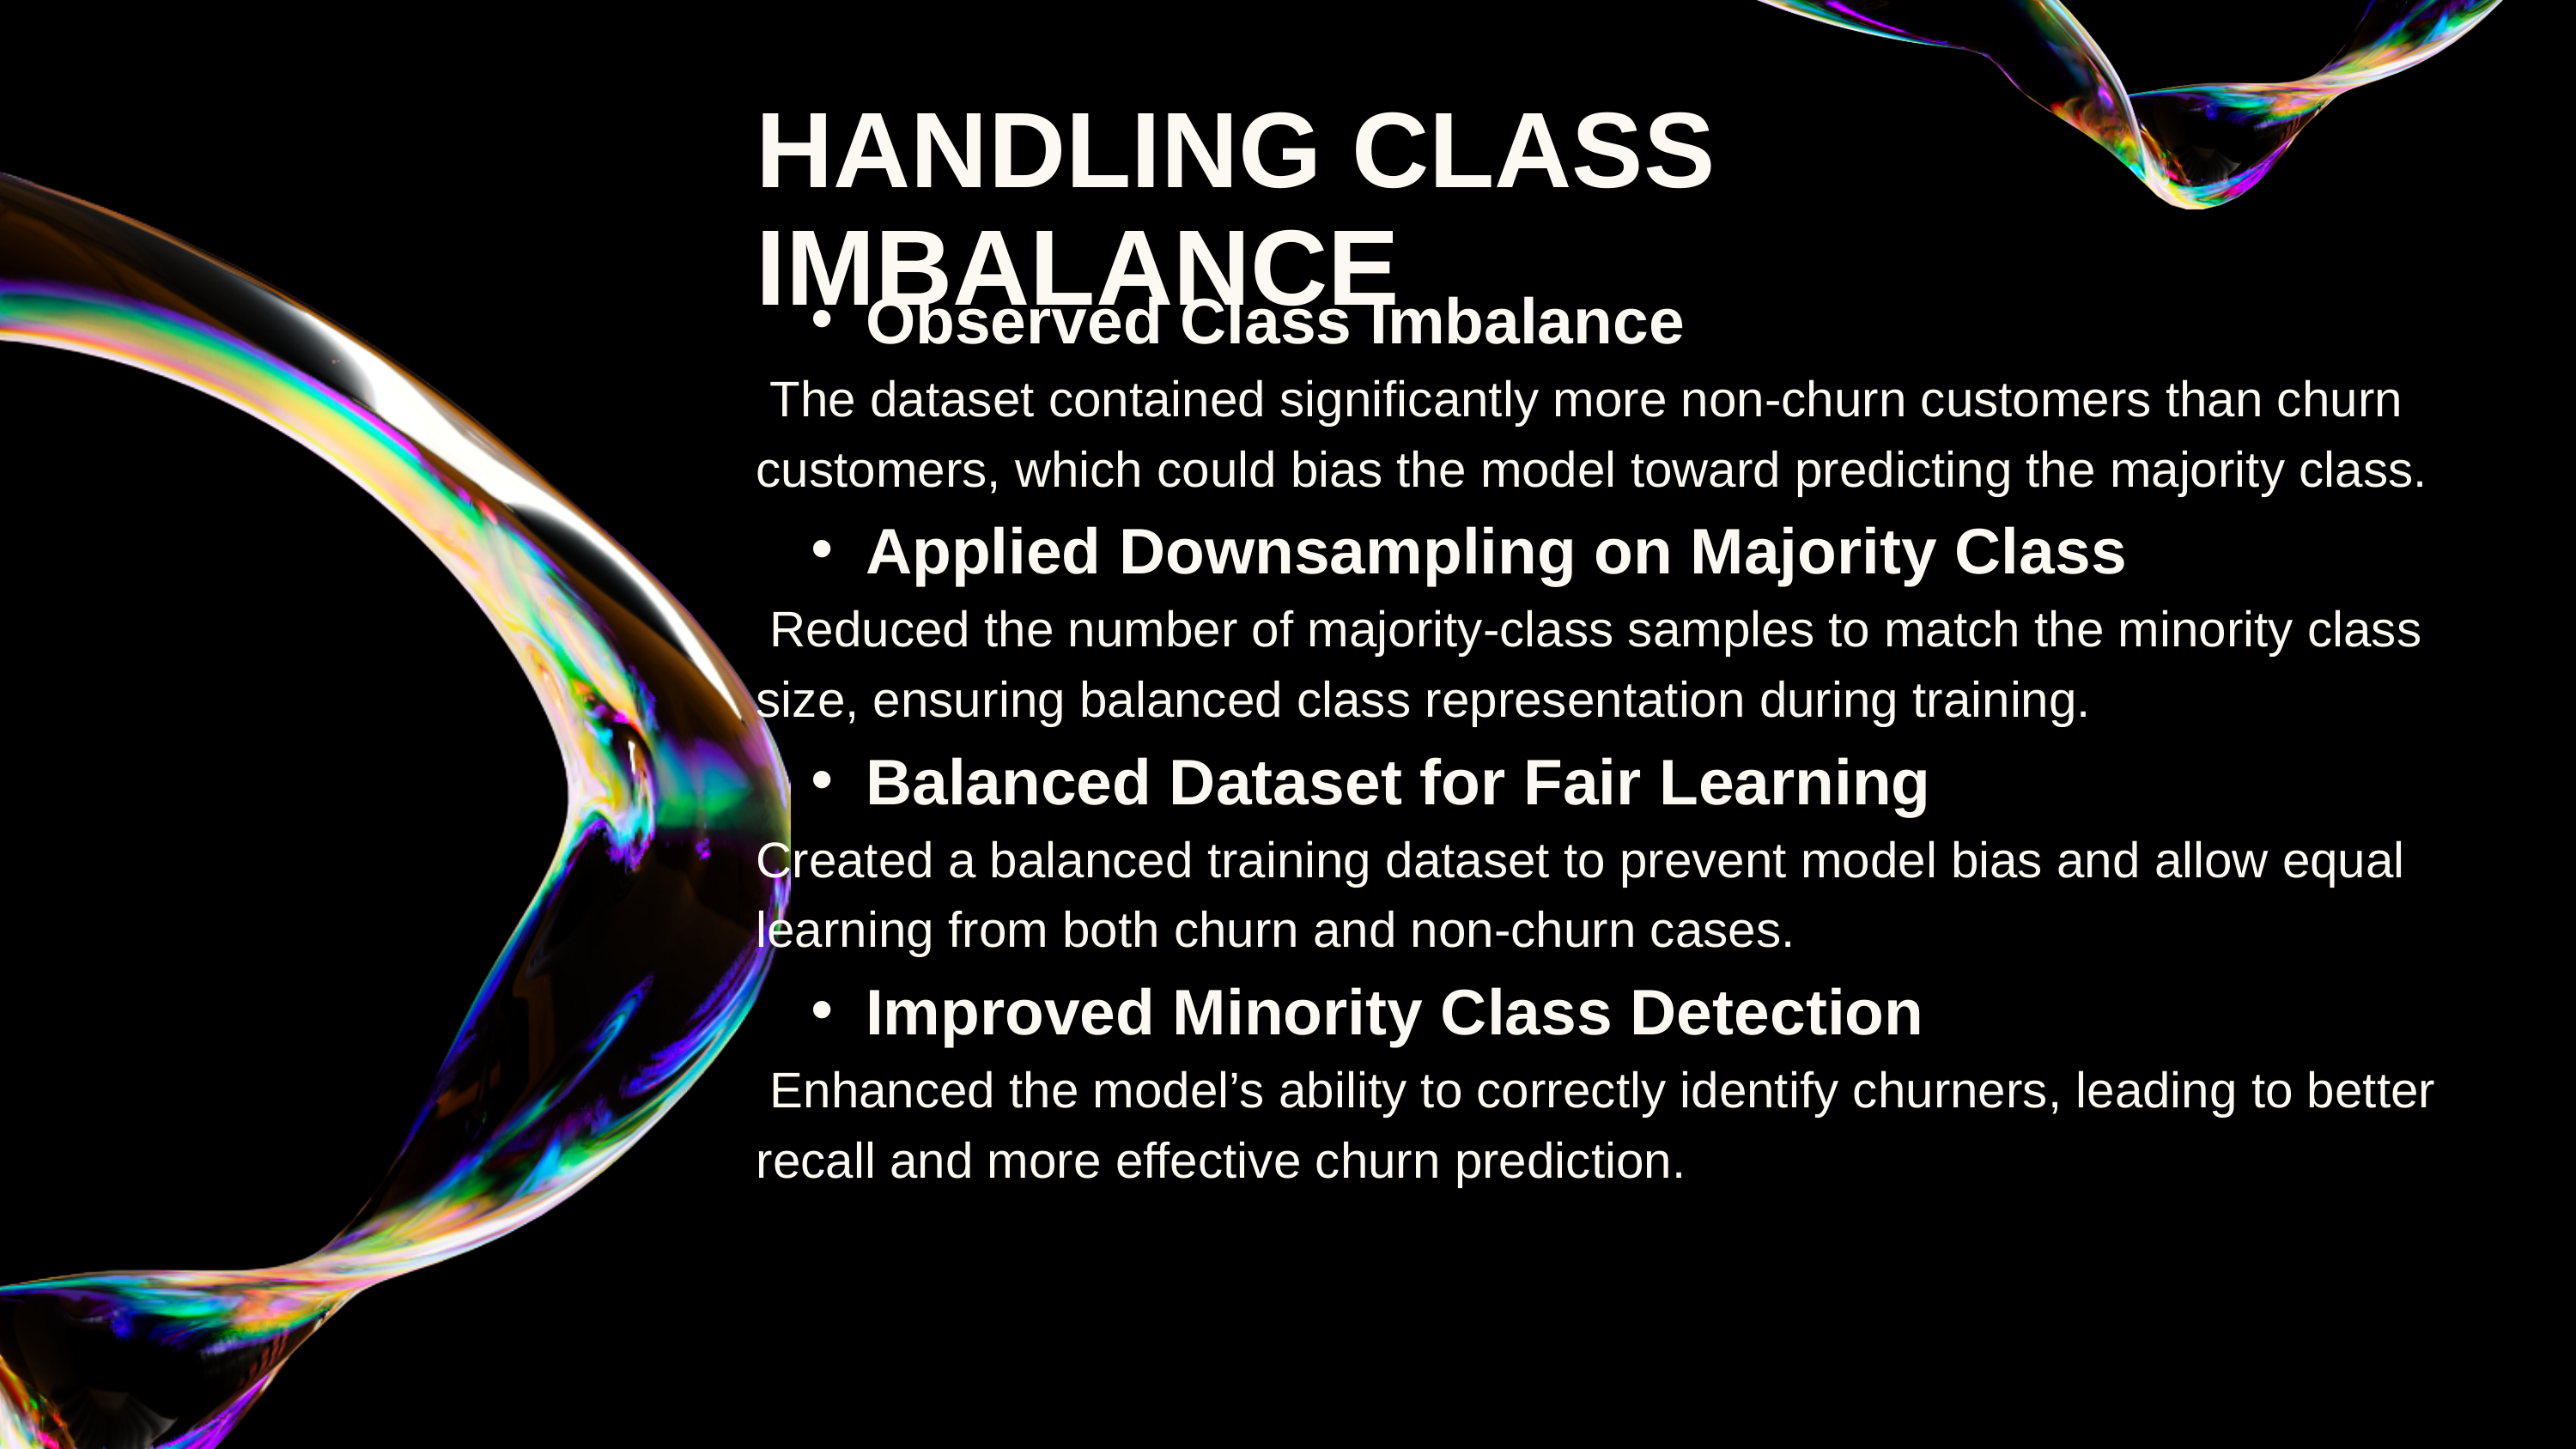

HANDLING CLASS IMBALANCE

Observed Class Imbalance
 The dataset contained significantly more non-churn customers than churn customers, which could bias the model toward predicting the majority class.
Applied Downsampling on Majority Class
 Reduced the number of majority-class samples to match the minority class size, ensuring balanced class representation during training.
Balanced Dataset for Fair Learning
Created a balanced training dataset to prevent model bias and allow equal learning from both churn and non-churn cases.
Improved Minority Class Detection
 Enhanced the model’s ability to correctly identify churners, leading to better recall and more effective churn prediction.